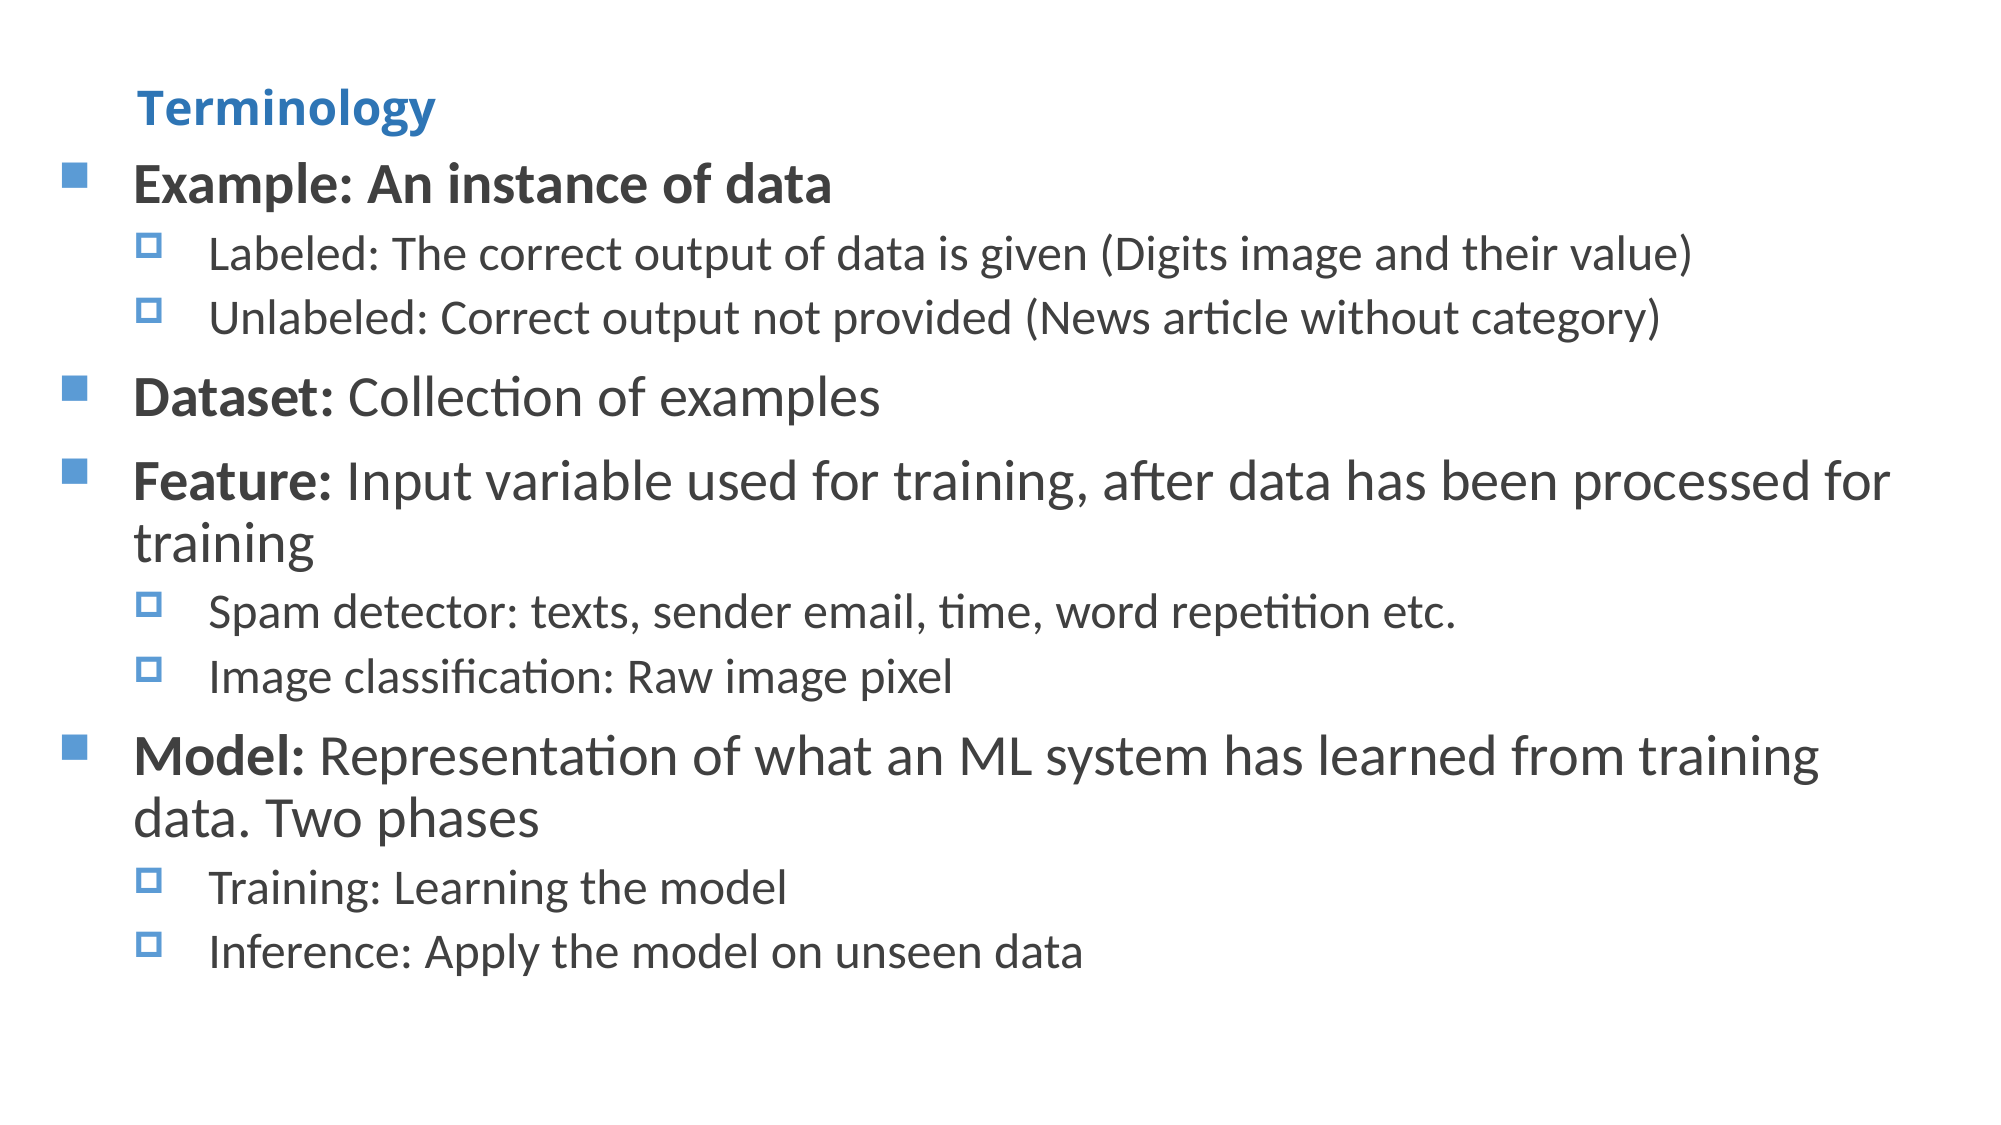

# Terminology
Example: An instance of data
Labeled: The correct output of data is given (Digits image and their value)
Unlabeled: Correct output not provided (News article without category)
Dataset: Collection of examples
Feature: Input variable used for training, after data has been processed for training
Spam detector: texts, sender email, time, word repetition etc.
Image classification: Raw image pixel
Model: Representation of what an ML system has learned from training data. Two phases
Training: Learning the model
Inference: Apply the model on unseen data